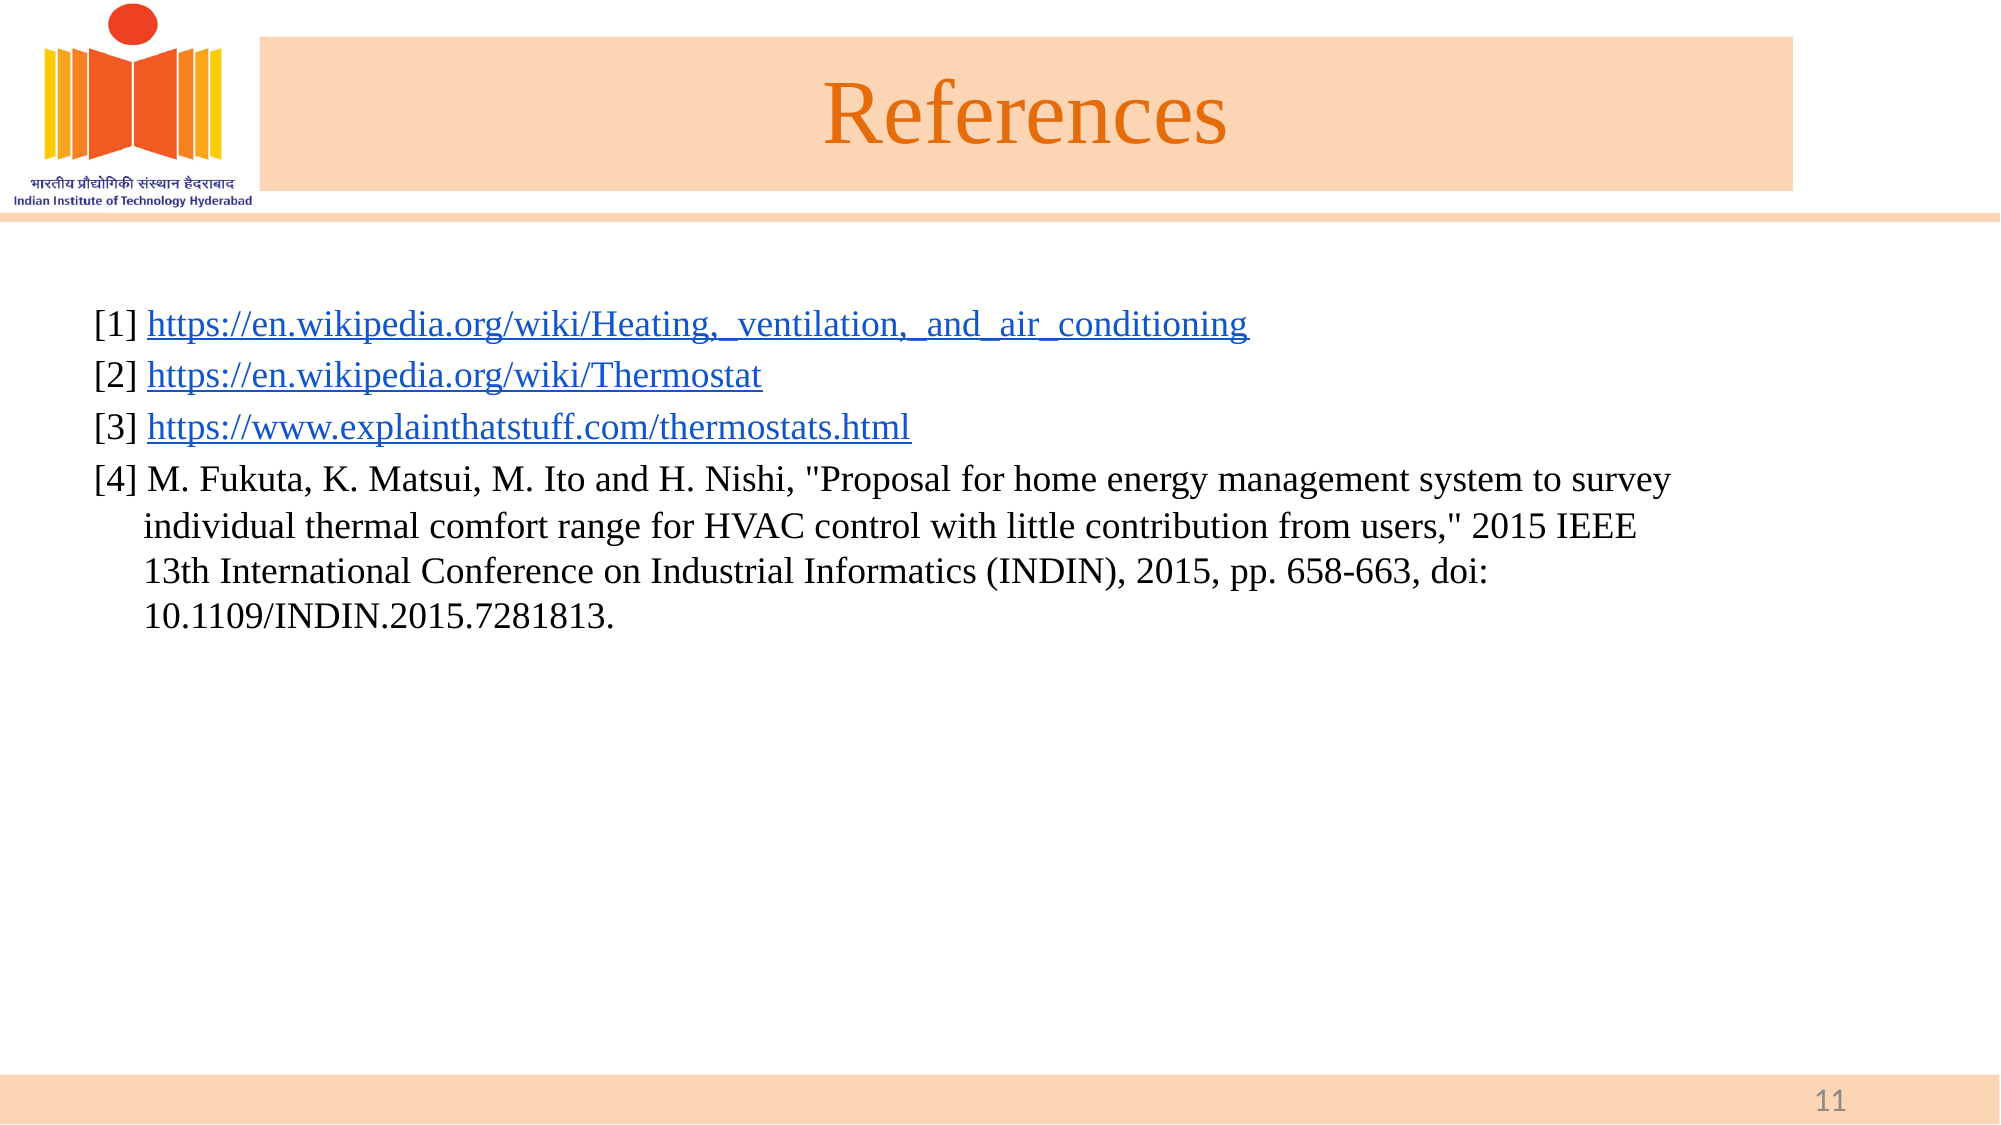

References

[1] https://en.wikipedia.org/wiki/Heating,_ventilation,_and_air_conditioning
[2] https://en.wikipedia.org/wiki/Thermostat
[3] https://www.explainthatstuff.com/thermostats.html
[4] M. Fukuta, K. Matsui, M. Ito and H. Nishi, "Proposal for home energy management system to survey
individual thermal comfort range for HVAC control with little contribution from users," 2015 IEEE 13th International Conference on Industrial Informatics (INDIN), 2015, pp. 658-663, doi: 10.1109/INDIN.2015.7281813.

11